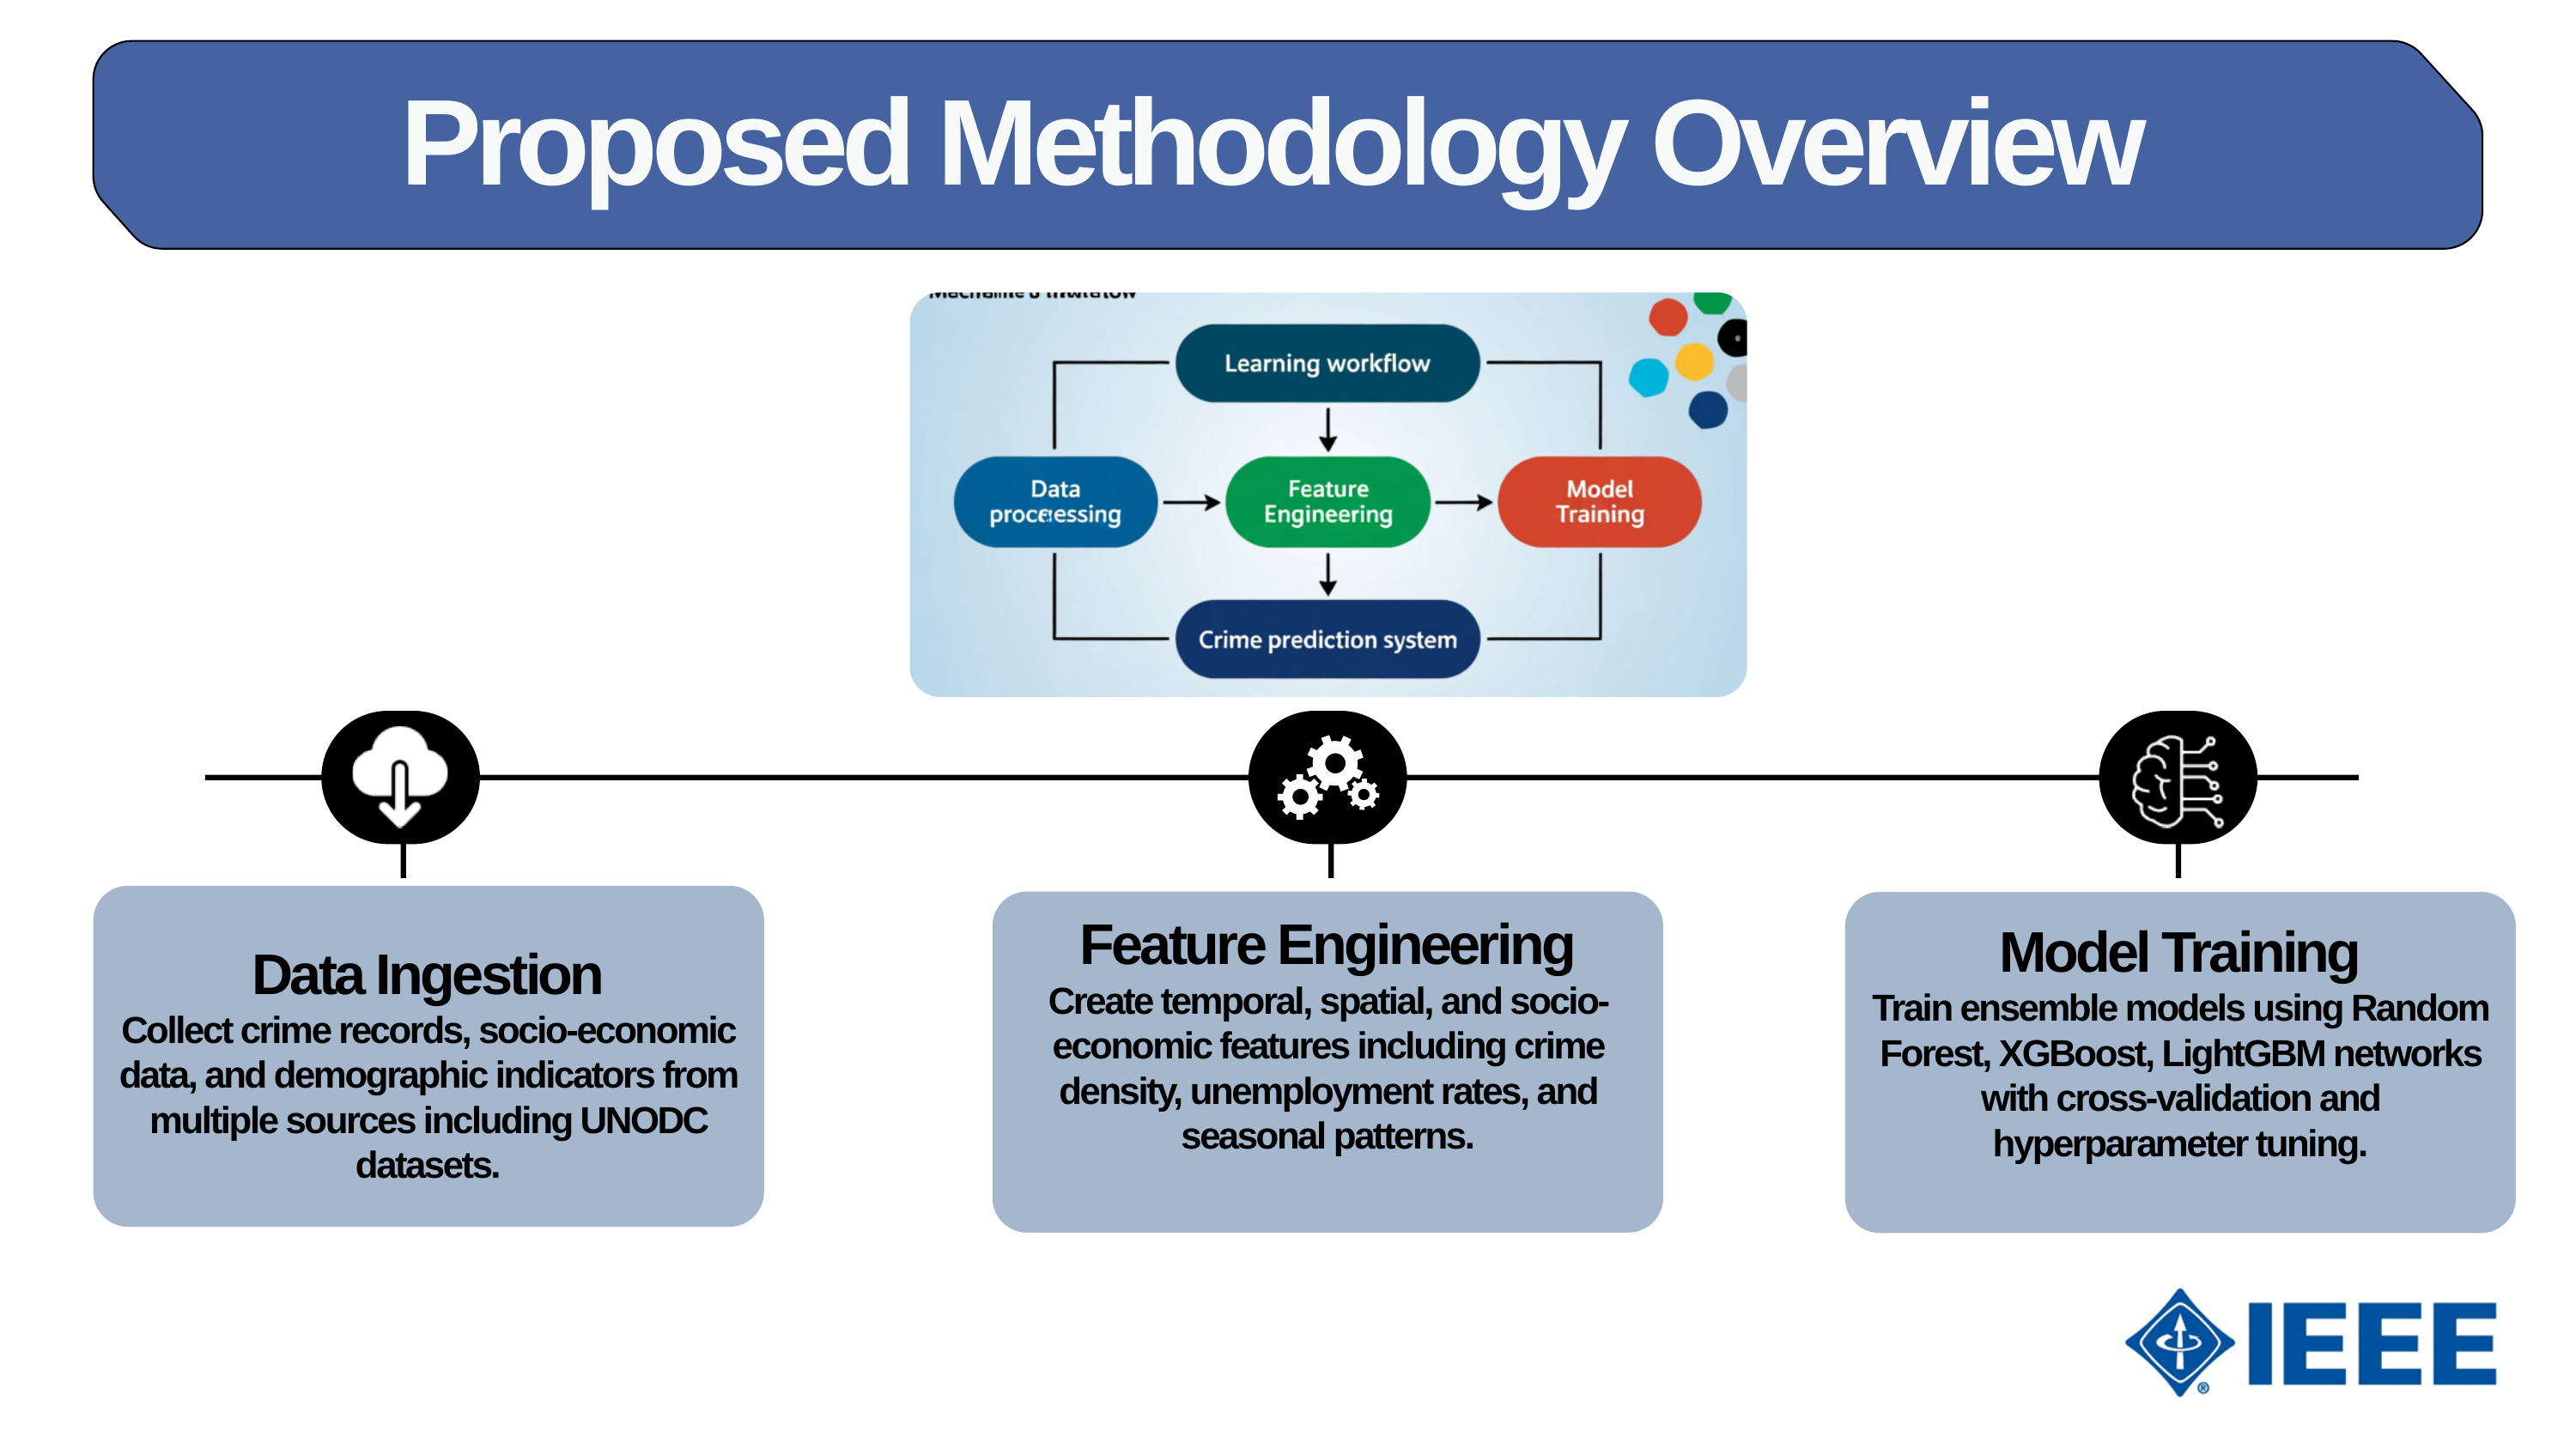

Proposed Methodology Overview

Feature Engineering
Create temporal, spatial, and socio-economic features including crime density, unemployment rates, and seasonal patterns.

Model Training
Train ensemble models using Random Forest, XGBoost, LightGBM networks with cross-validation and hyperparameter tuning.

Data Ingestion
Collect crime records, socio-economic data, and demographic indicators from multiple sources including UNODC datasets.